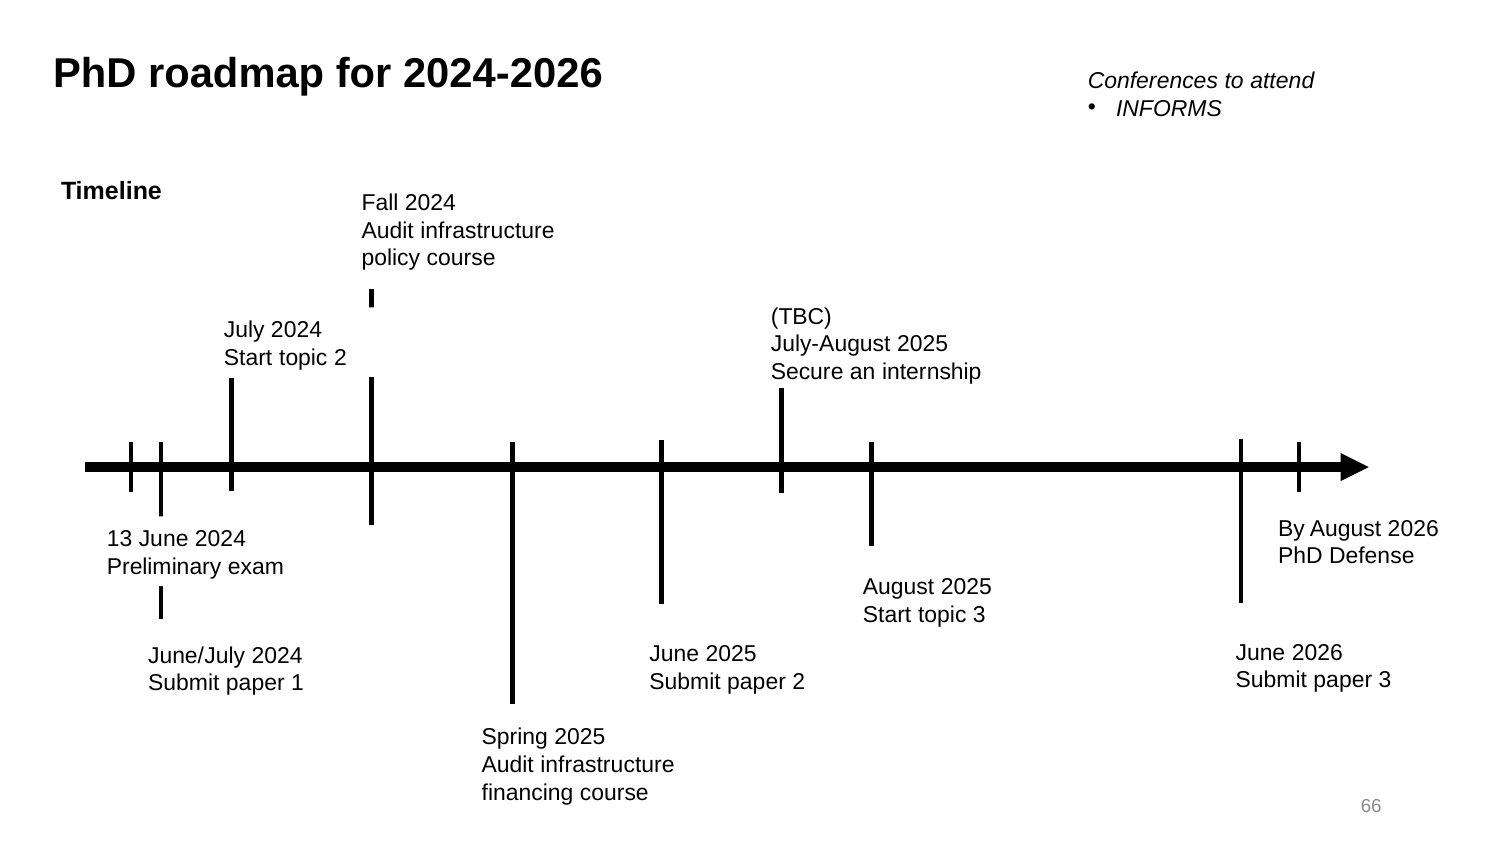

PhD roadmap for 2024-2026
Conferences to attend
INFORMS
Timeline
Fall 2024
Audit infrastructure policy course
(TBC)
July-August 2025
Secure an internship
July 2024
Start topic 2
June 2026
Submit paper 3
June 2025
Submit paper 2
August 2025
Start topic 3
By August 2026
PhD Defense
13 June 2024
Preliminary exam
June/July 2024
Submit paper 1
Spring 2025
Audit infrastructure financing course
66